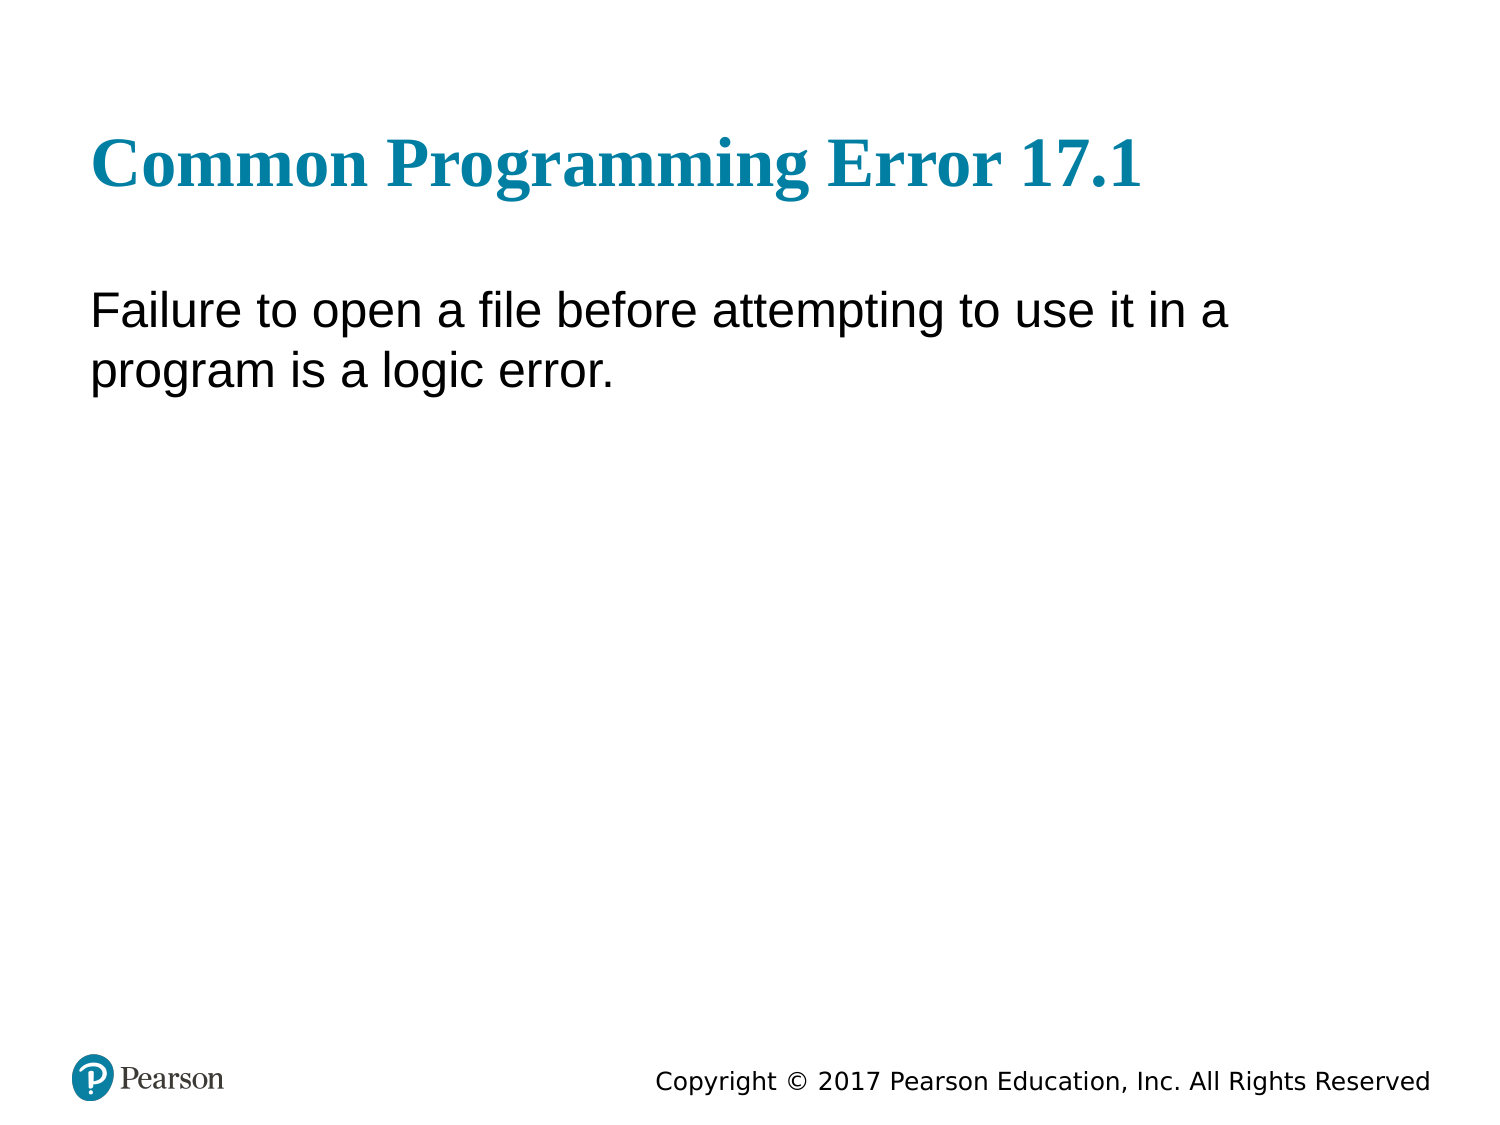

# Common Programming Error 17.1
Failure to open a file before attempting to use it in a program is a logic error.